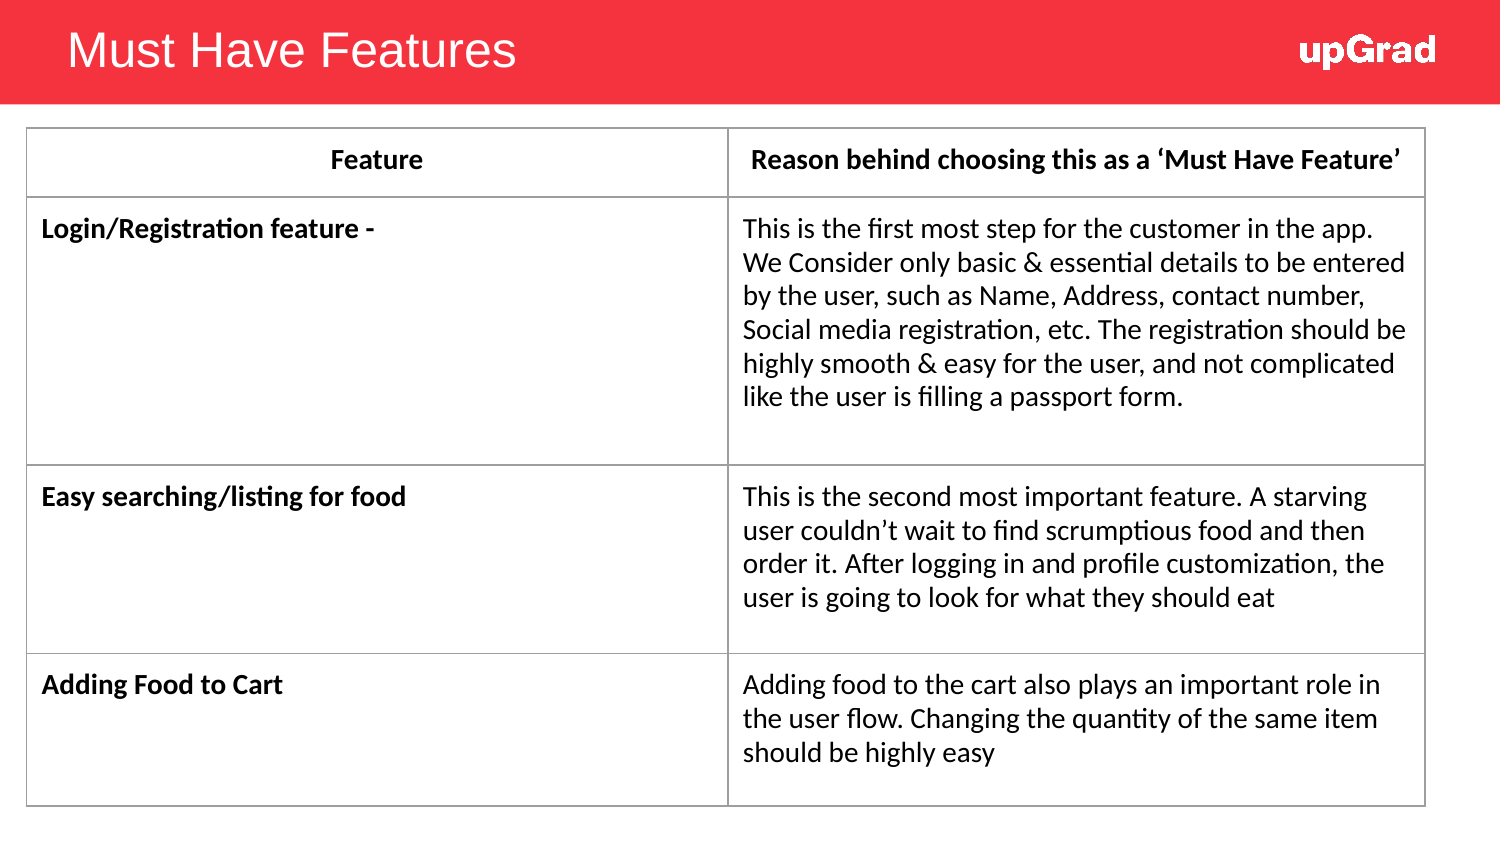

# Must Have Features
| Feature | Reason behind choosing this as a ‘Must Have Feature’ |
| --- | --- |
| Login/Registration feature - | This is the first most step for the customer in the app. We Consider only basic & essential details to be entered by the user, such as Name, Address, contact number, Social media registration, etc. The registration should be highly smooth & easy for the user, and not complicated like the user is filling a passport form. |
| Easy searching/listing for food | This is the second most important feature. A starving user couldn’t wait to find scrumptious food and then order it. After logging in and profile customization, the user is going to look for what they should eat |
| Adding Food to Cart | Adding food to the cart also plays an important role in the user flow. Changing the quantity of the same item should be highly easy |